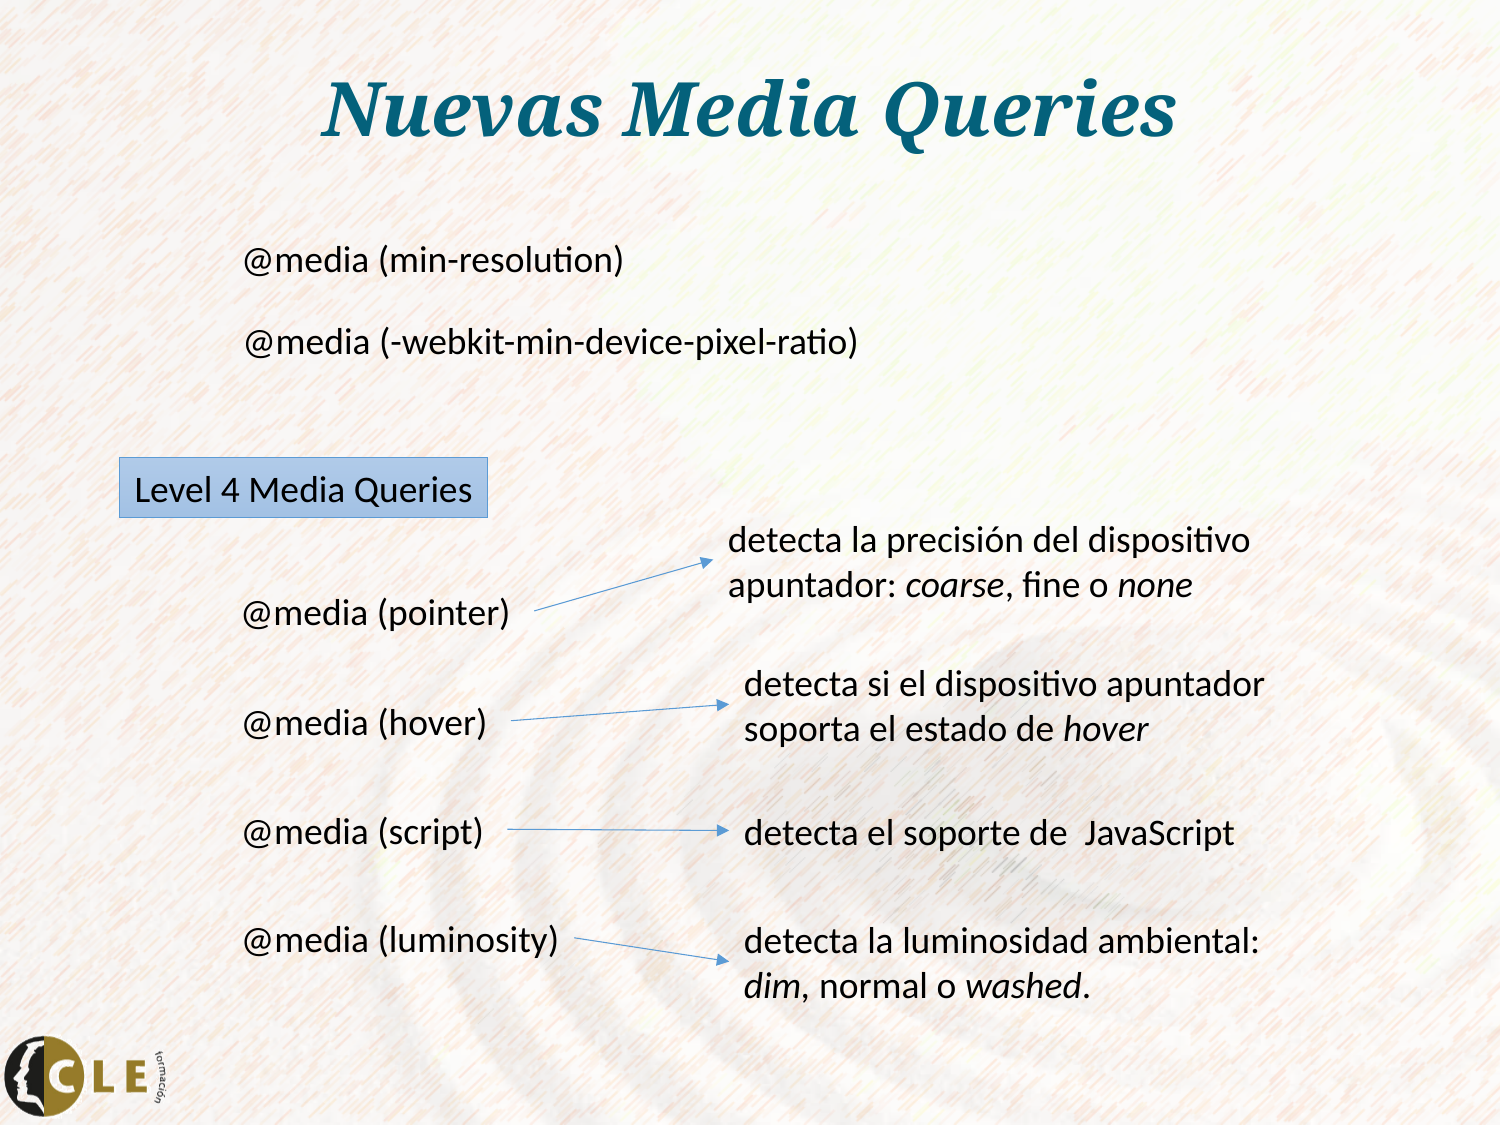

# Nuevas Media Queries
@media (min-resolution)
@media (-webkit-min-device-pixel-ratio)
Level 4 Media Queries
detecta la precisión del dispositivo apuntador: coarse, fine o none
@media (pointer)
detecta si el dispositivo apuntador soporta el estado de hover
@media (hover)
@media (script)
detecta el soporte de  JavaScript
@media (luminosity)
detecta la luminosidad ambiental: dim, normal o washed.